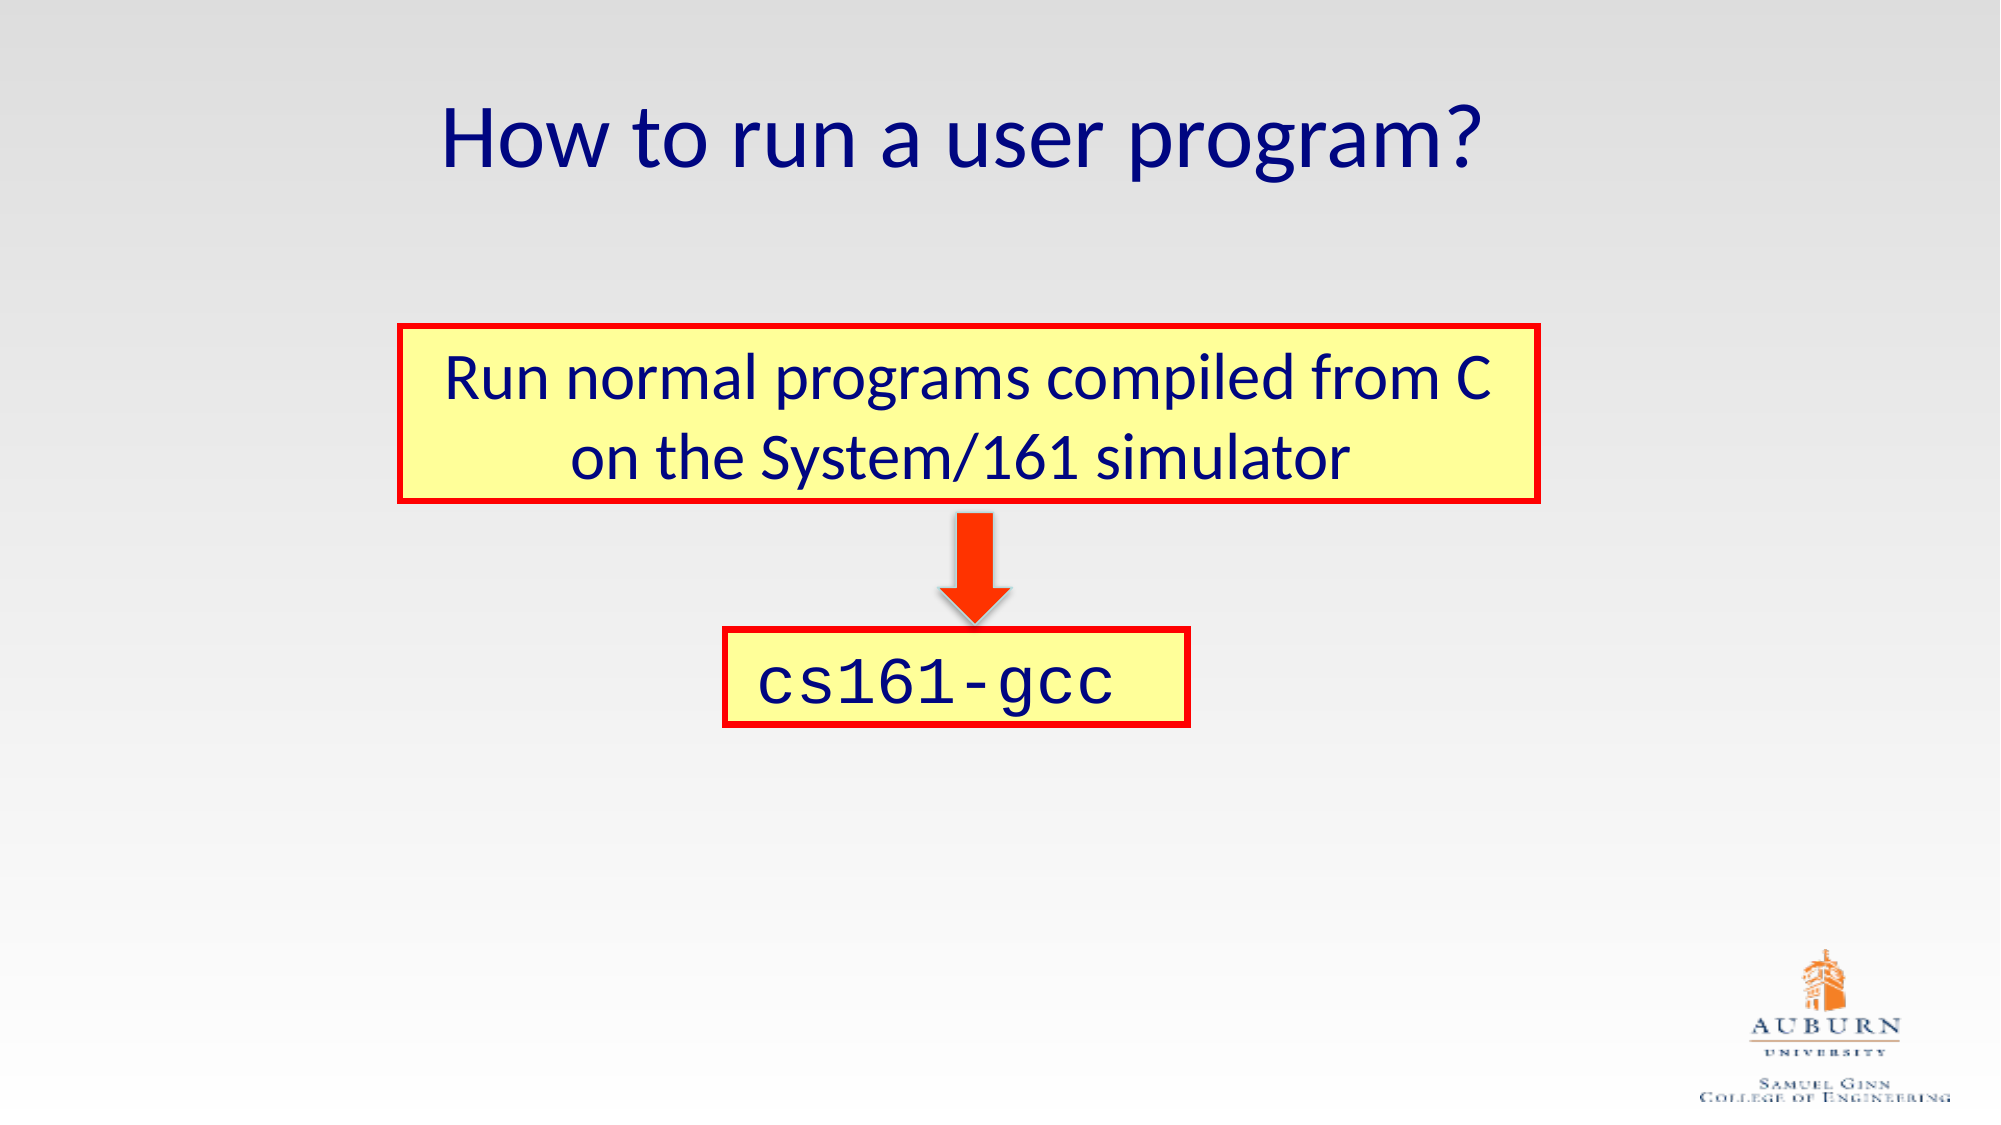

# How to run a user program?
Run normal programs compiled from C on the System/161 simulator

cs161-gcc